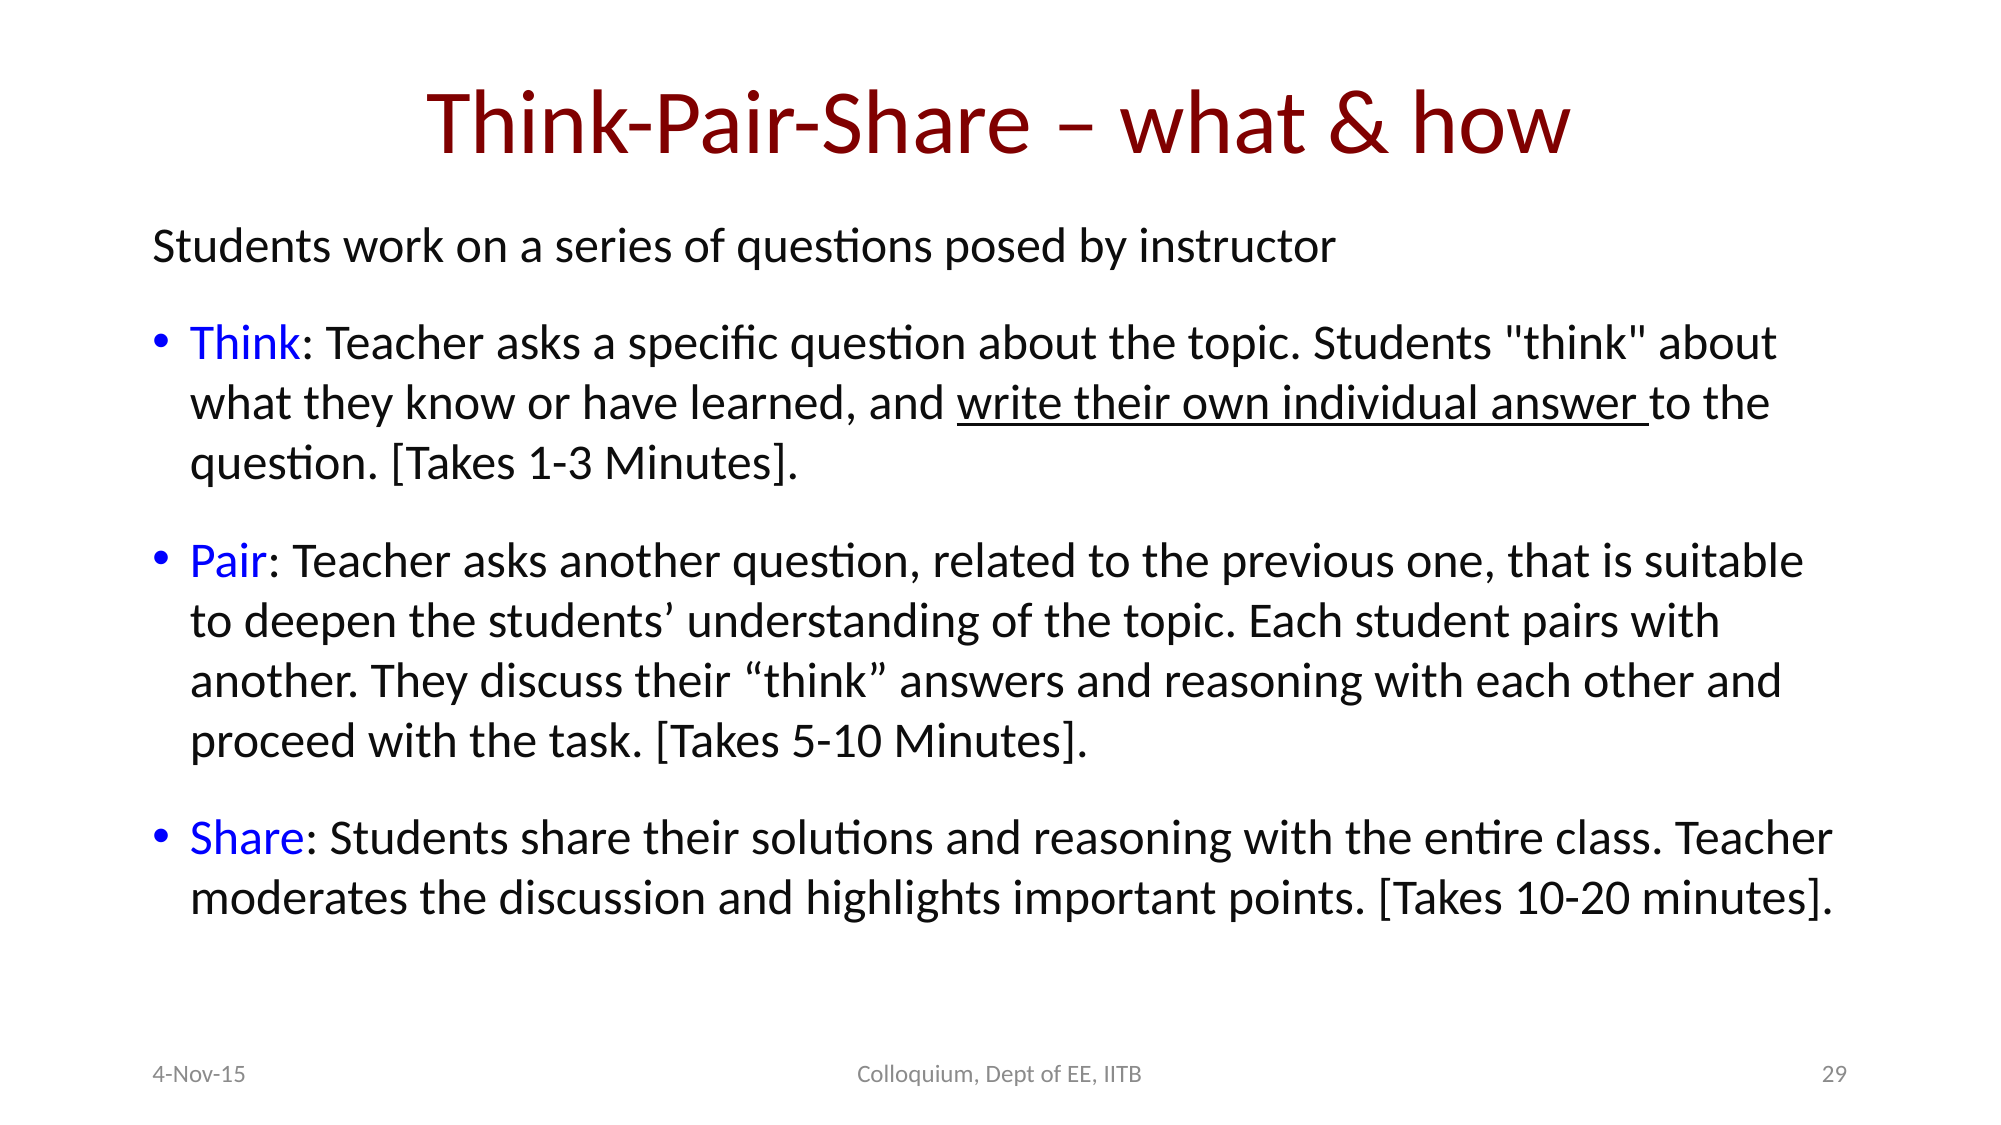

# Think-Pair-Share – what & how
Students work on a series of questions posed by instructor
Think: Teacher asks a specific question about the topic. Students "think" about what they know or have learned, and write their own individual answer to the question. [Takes 1-3 Minutes].
Pair: Teacher asks another question, related to the previous one, that is suitable to deepen the students’ understanding of the topic. Each student pairs with another. They discuss their “think” answers and reasoning with each other and proceed with the task. [Takes 5-10 Minutes].
Share: Students share their solutions and reasoning with the entire class. Teacher moderates the discussion and highlights important points. [Takes 10-20 minutes].
4-Nov-15
Colloquium, Dept of EE, IITB
29